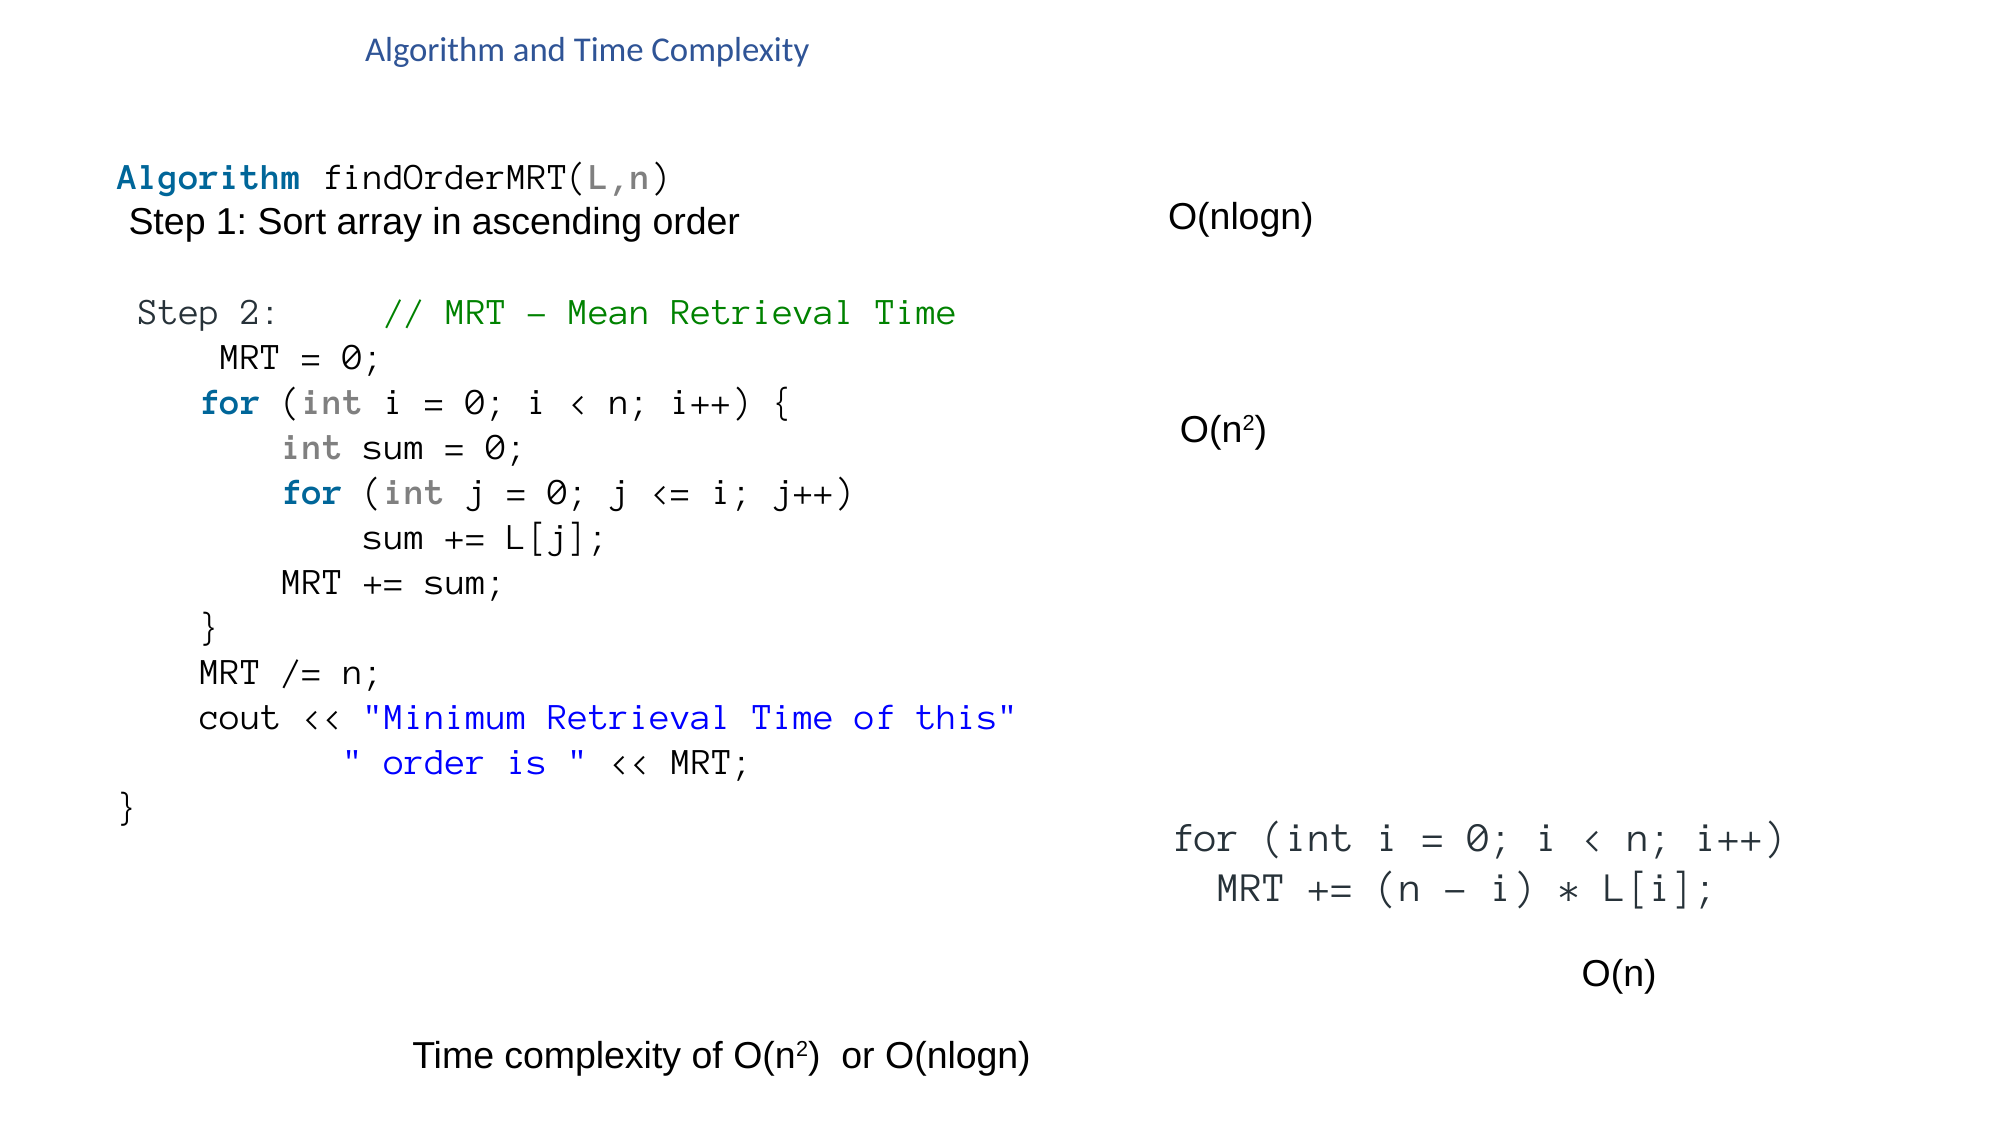

# Algorithm and Time Complexity
Algorithm findOrderMRT(L,n)
 Step 1: Sort array in ascending order

 Step 2:     // MRT - Mean Retrieval Time
     MRT = 0;
    for (int i = 0; i < n; i++) {
        int sum = 0;
        for (int j = 0; j <= i; j++)
            sum += L[j];
        MRT += sum;
    }
    MRT /= n;
    cout << "Minimum Retrieval Time of this"
           " order is " << MRT;
}

O(nlogn)
O(n2)
for (int i = 0; i < n; i++)
  MRT += (n - i) * L[i];
O(n)
Time complexity of O(n2)  or O(nlogn)